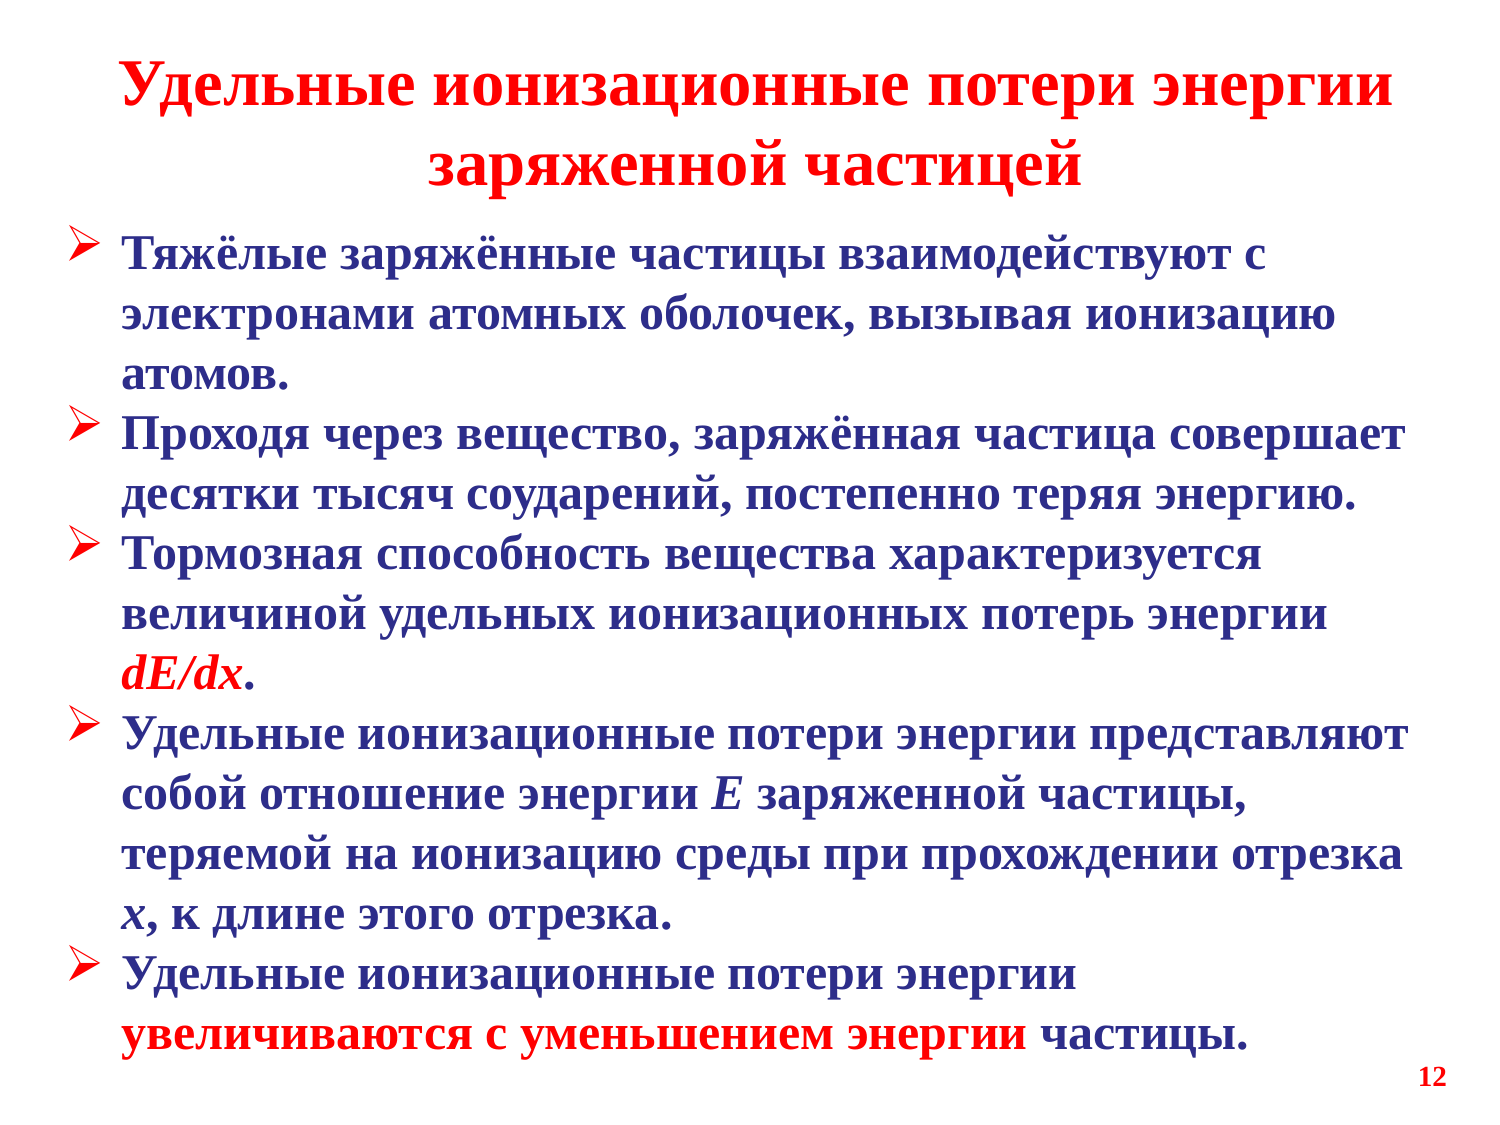

# Удельные ионизационные потери энергии заряженной частицей
Тяжёлые заряжённые частицы взаимодействуют с электронами атомных оболочек, вызывая ионизацию атомов.
Проходя через вещество, заряжённая частица совершает десятки тысяч соударений, постепенно теряя энергию.
Тормозная способность вещества характеризуется величиной удельных ионизационных потерь энергии dE/dx.
Удельные ионизационные потери энергии представляют собой отношение энергии E заряженной частицы, теряемой на ионизацию среды при прохождении отрезка x, к длине этого отрезка.
Удельные ионизационные потери энергии увеличиваются с уменьшением энергии частицы.
12